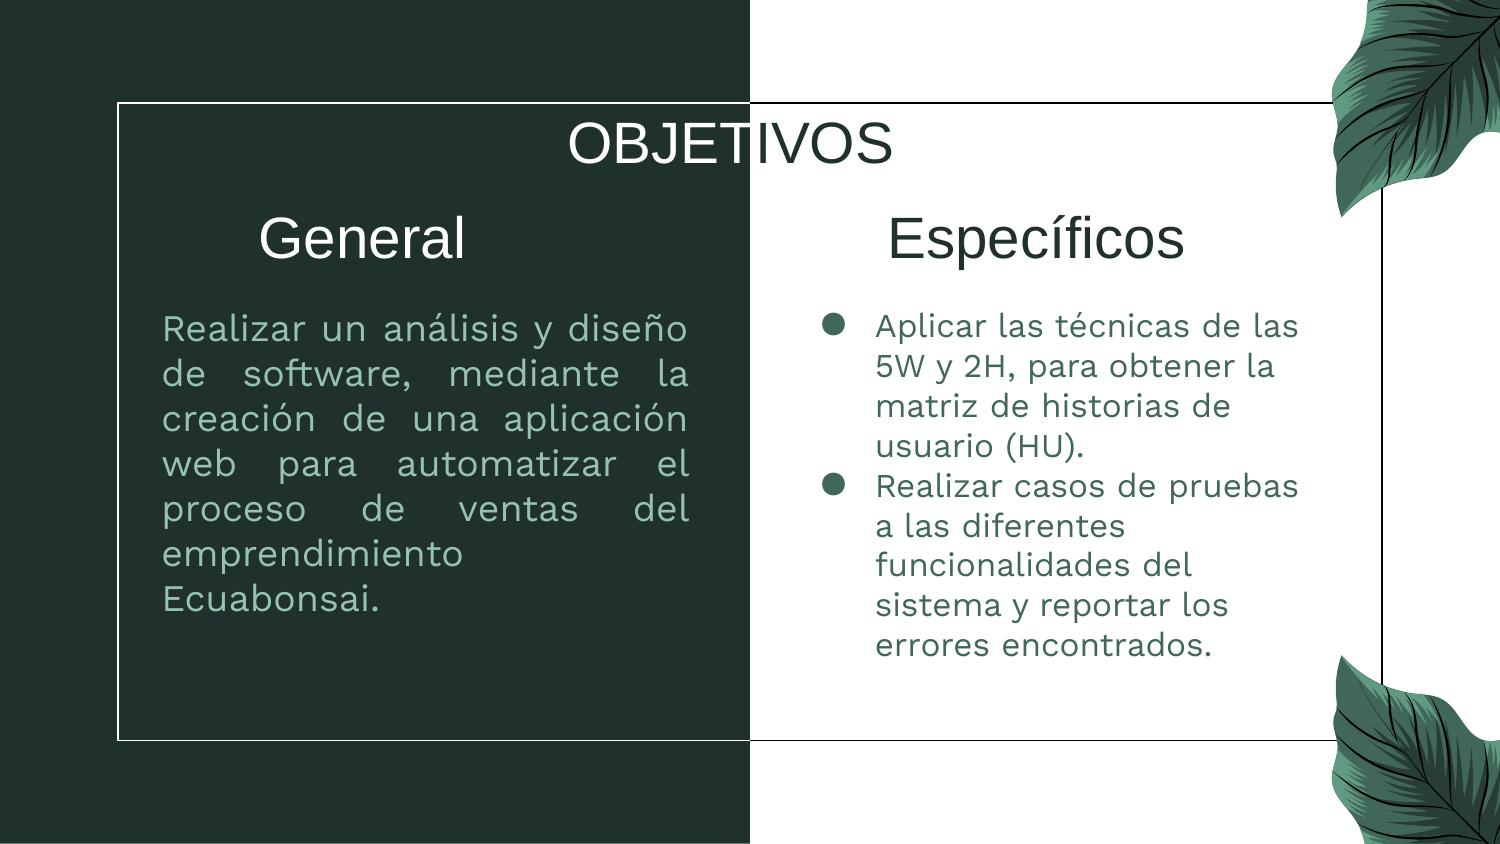

OBJETIVOS
# General
Específicos
Realizar un análisis y diseño de software, mediante la creación de una aplicación web para automatizar el proceso de ventas del emprendimiento Ecuabonsai.

Aplicar las técnicas de las 5W y 2H, para obtener la matriz de historias de usuario (HU).
Realizar casos de pruebas a las diferentes funcionalidades del sistema y reportar los errores encontrados.